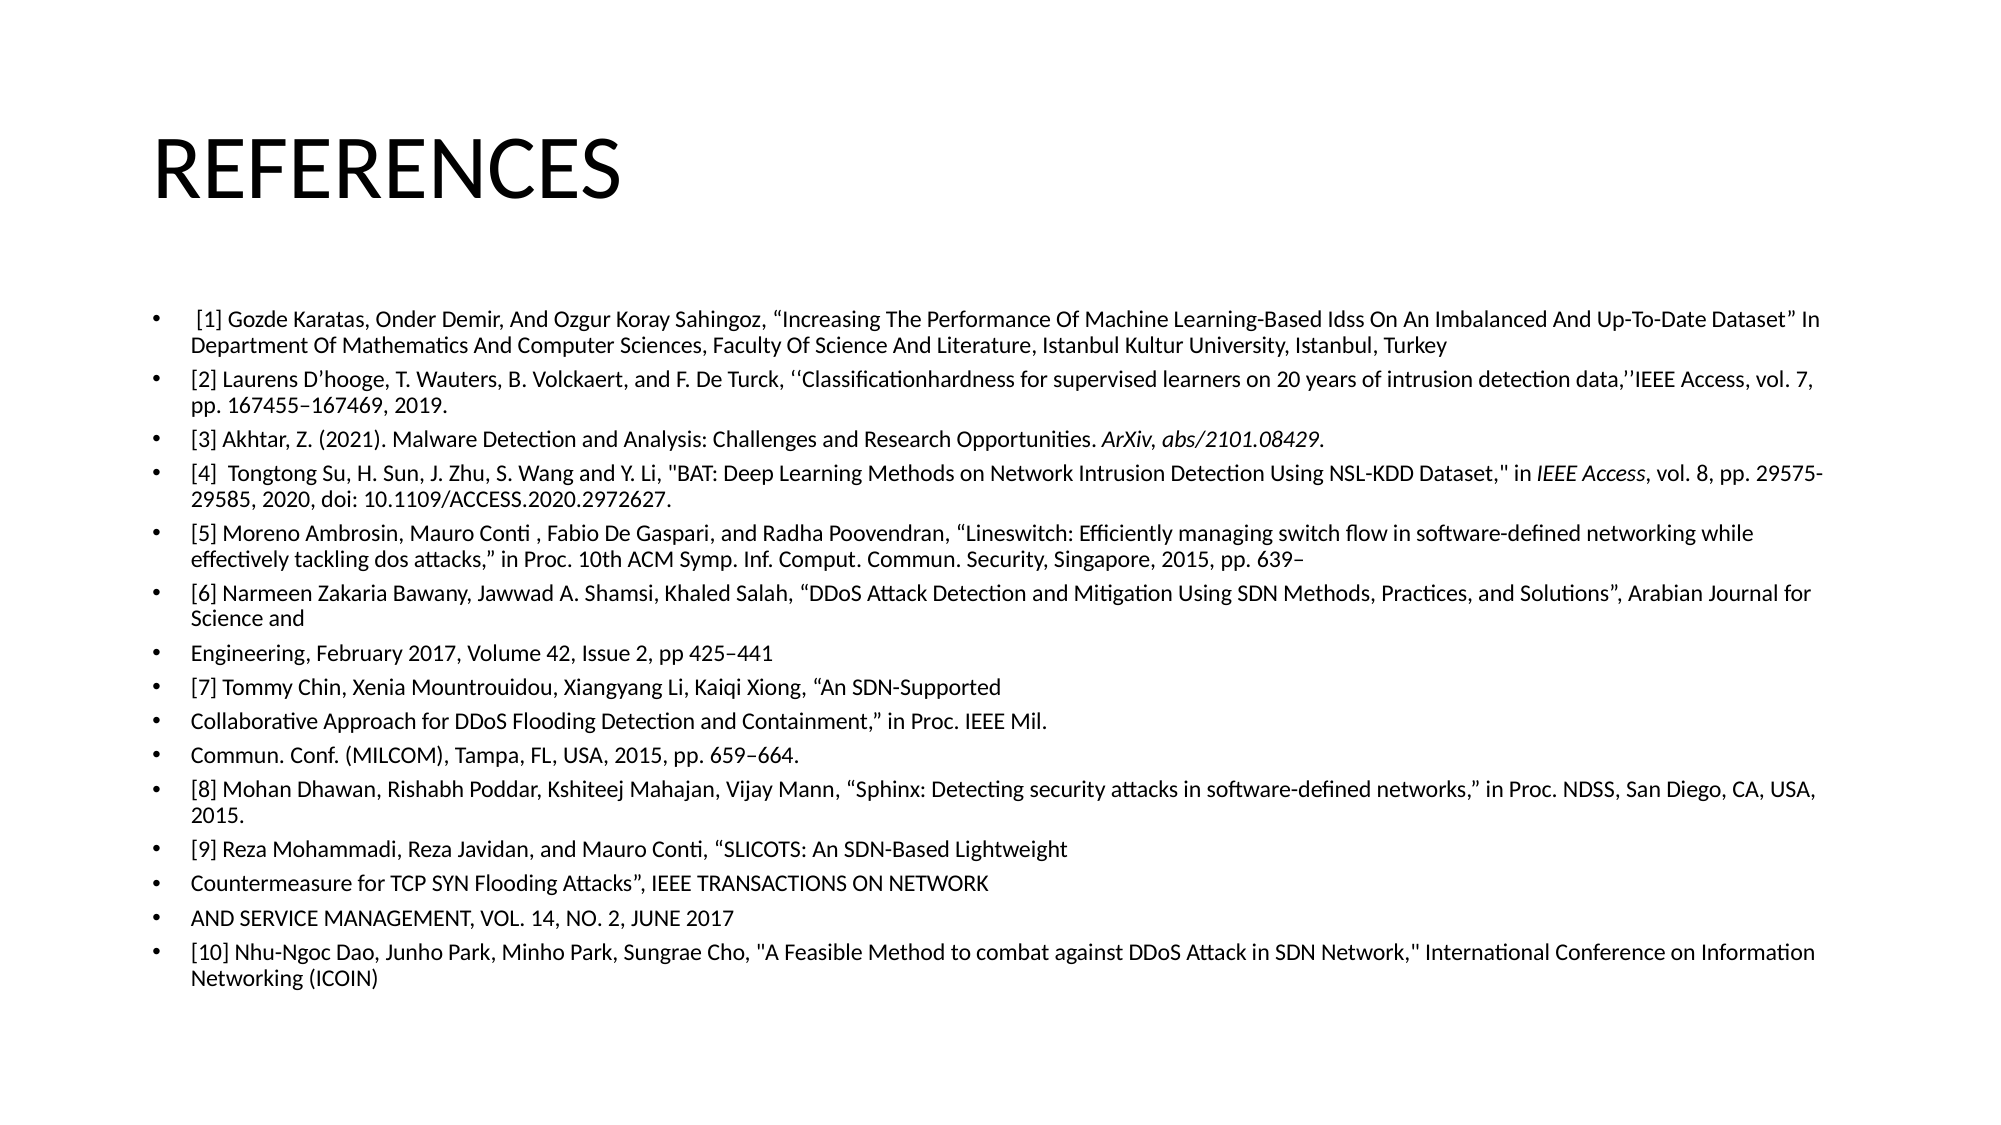

# REFERENCES
 [1] Gozde Karatas, Onder Demir, And Ozgur Koray Sahingoz, “Increasing The Performance Of Machine Learning-Based Idss On An Imbalanced And Up-To-Date Dataset” In Department Of Mathematics And Computer Sciences, Faculty Of Science And Literature, Istanbul Kultur University, Istanbul, Turkey
[2] Laurens D’hooge, T. Wauters, B. Volckaert, and F. De Turck, ‘‘Classificationhardness for supervised learners on 20 years of intrusion detection data,’’IEEE Access, vol. 7, pp. 167455–167469, 2019.
[3] Akhtar, Z. (2021). Malware Detection and Analysis: Challenges and Research Opportunities. ArXiv, abs/2101.08429.
[4]  Tongtong Su, H. Sun, J. Zhu, S. Wang and Y. Li, "BAT: Deep Learning Methods on Network Intrusion Detection Using NSL-KDD Dataset," in IEEE Access, vol. 8, pp. 29575-29585, 2020, doi: 10.1109/ACCESS.2020.2972627.
[5] Moreno Ambrosin, Mauro Conti , Fabio De Gaspari, and Radha Poovendran, “Lineswitch: Efficiently managing switch flow in software-defined networking while effectively tackling dos attacks,” in Proc. 10th ACM Symp. Inf. Comput. Commun. Security, Singapore, 2015, pp. 639–
[6] Narmeen Zakaria Bawany, Jawwad A. Shamsi, Khaled Salah, “DDoS Attack Detection and Mitigation Using SDN Methods, Practices, and Solutions”, Arabian Journal for Science and
Engineering, February 2017, Volume 42, Issue 2, pp 425–441
[7] Tommy Chin, Xenia Mountrouidou, Xiangyang Li, Kaiqi Xiong, “An SDN-Supported
Collaborative Approach for DDoS Flooding Detection and Containment,” in Proc. IEEE Mil.
Commun. Conf. (MILCOM), Tampa, FL, USA, 2015, pp. 659–664.
[8] Mohan Dhawan, Rishabh Poddar, Kshiteej Mahajan, Vijay Mann, “Sphinx: Detecting security attacks in software-defined networks,” in Proc. NDSS, San Diego, CA, USA, 2015.
[9] Reza Mohammadi, Reza Javidan, and Mauro Conti, “SLICOTS: An SDN-Based Lightweight
Countermeasure for TCP SYN Flooding Attacks”, IEEE TRANSACTIONS ON NETWORK
AND SERVICE MANAGEMENT, VOL. 14, NO. 2, JUNE 2017
[10] Nhu-Ngoc Dao, Junho Park, Minho Park, Sungrae Cho, "A Feasible Method to combat against DDoS Attack in SDN Network," International Conference on Information Networking (ICOIN)